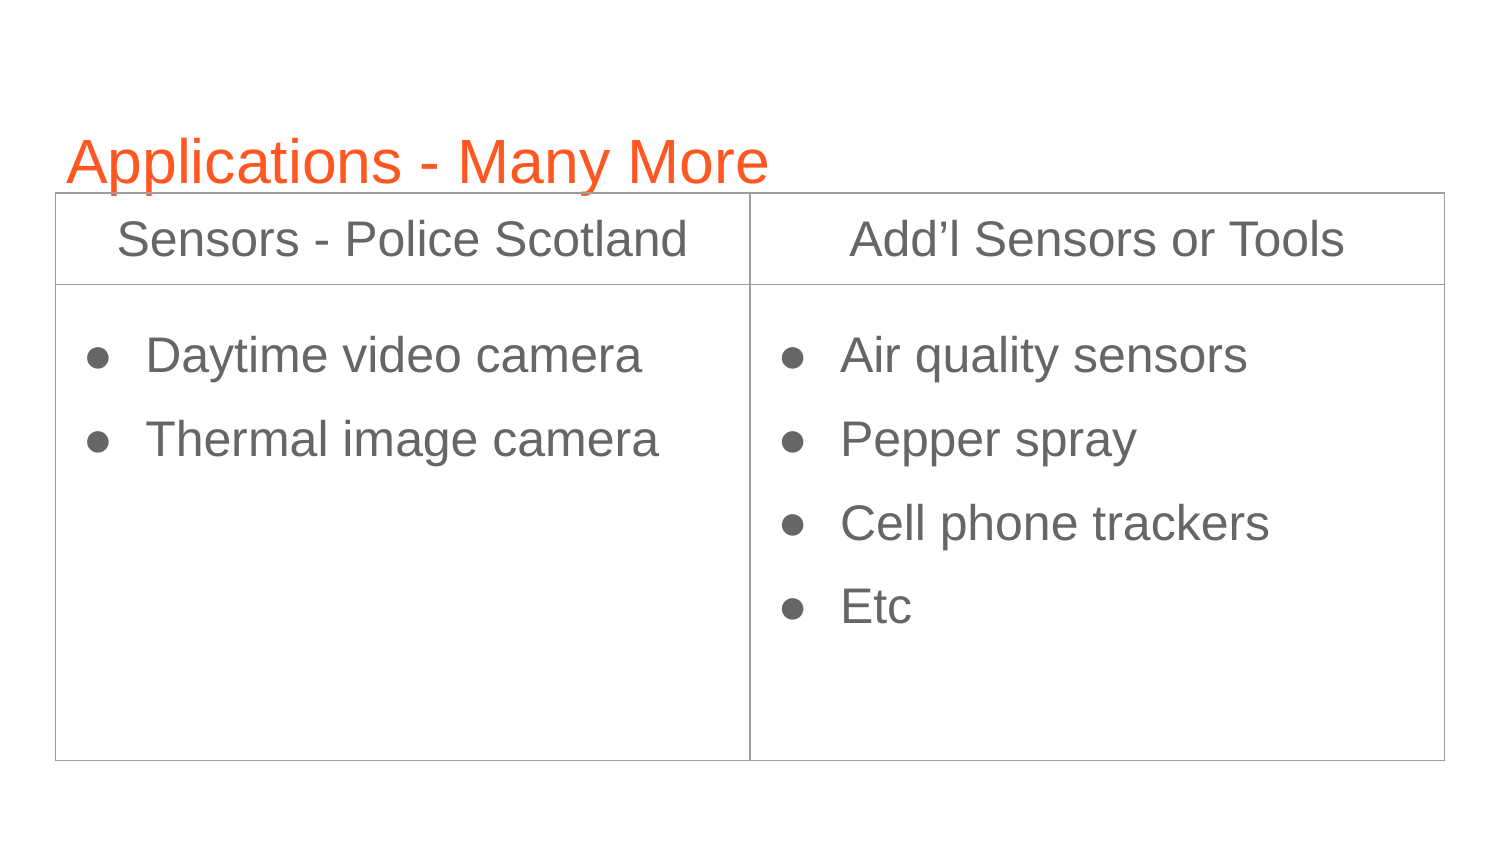

# Applications - Many More

| Sensors - Police Scotland | Add’l Sensors or Tools |
| --- | --- |
| Daytime video camera Thermal image camera | Air quality sensors Pepper spray Cell phone trackers Etc |